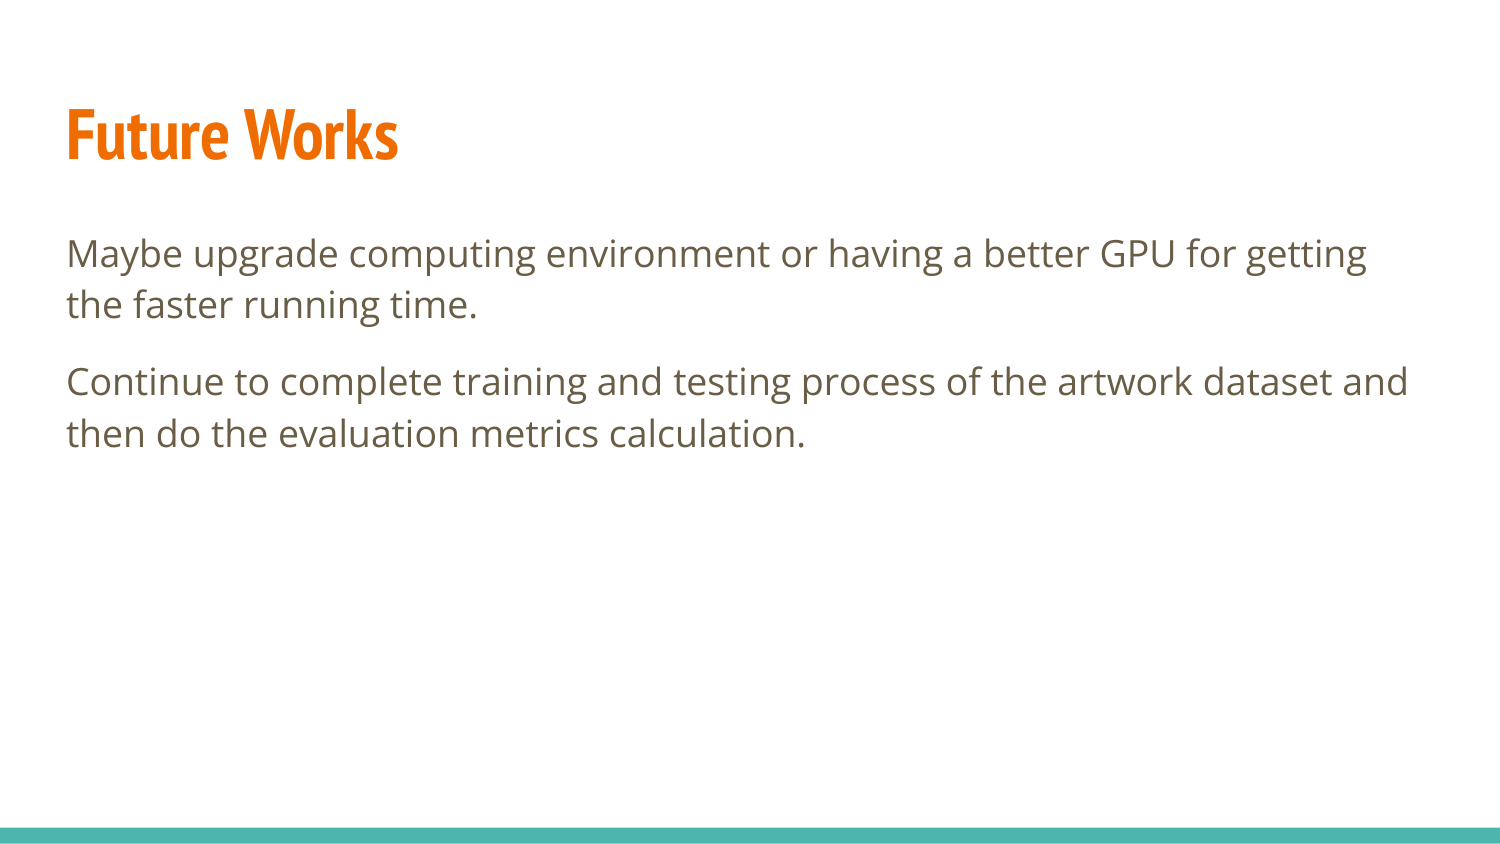

# Future Works
Maybe upgrade computing environment or having a better GPU for getting the faster running time.
Continue to complete training and testing process of the artwork dataset and then do the evaluation metrics calculation.